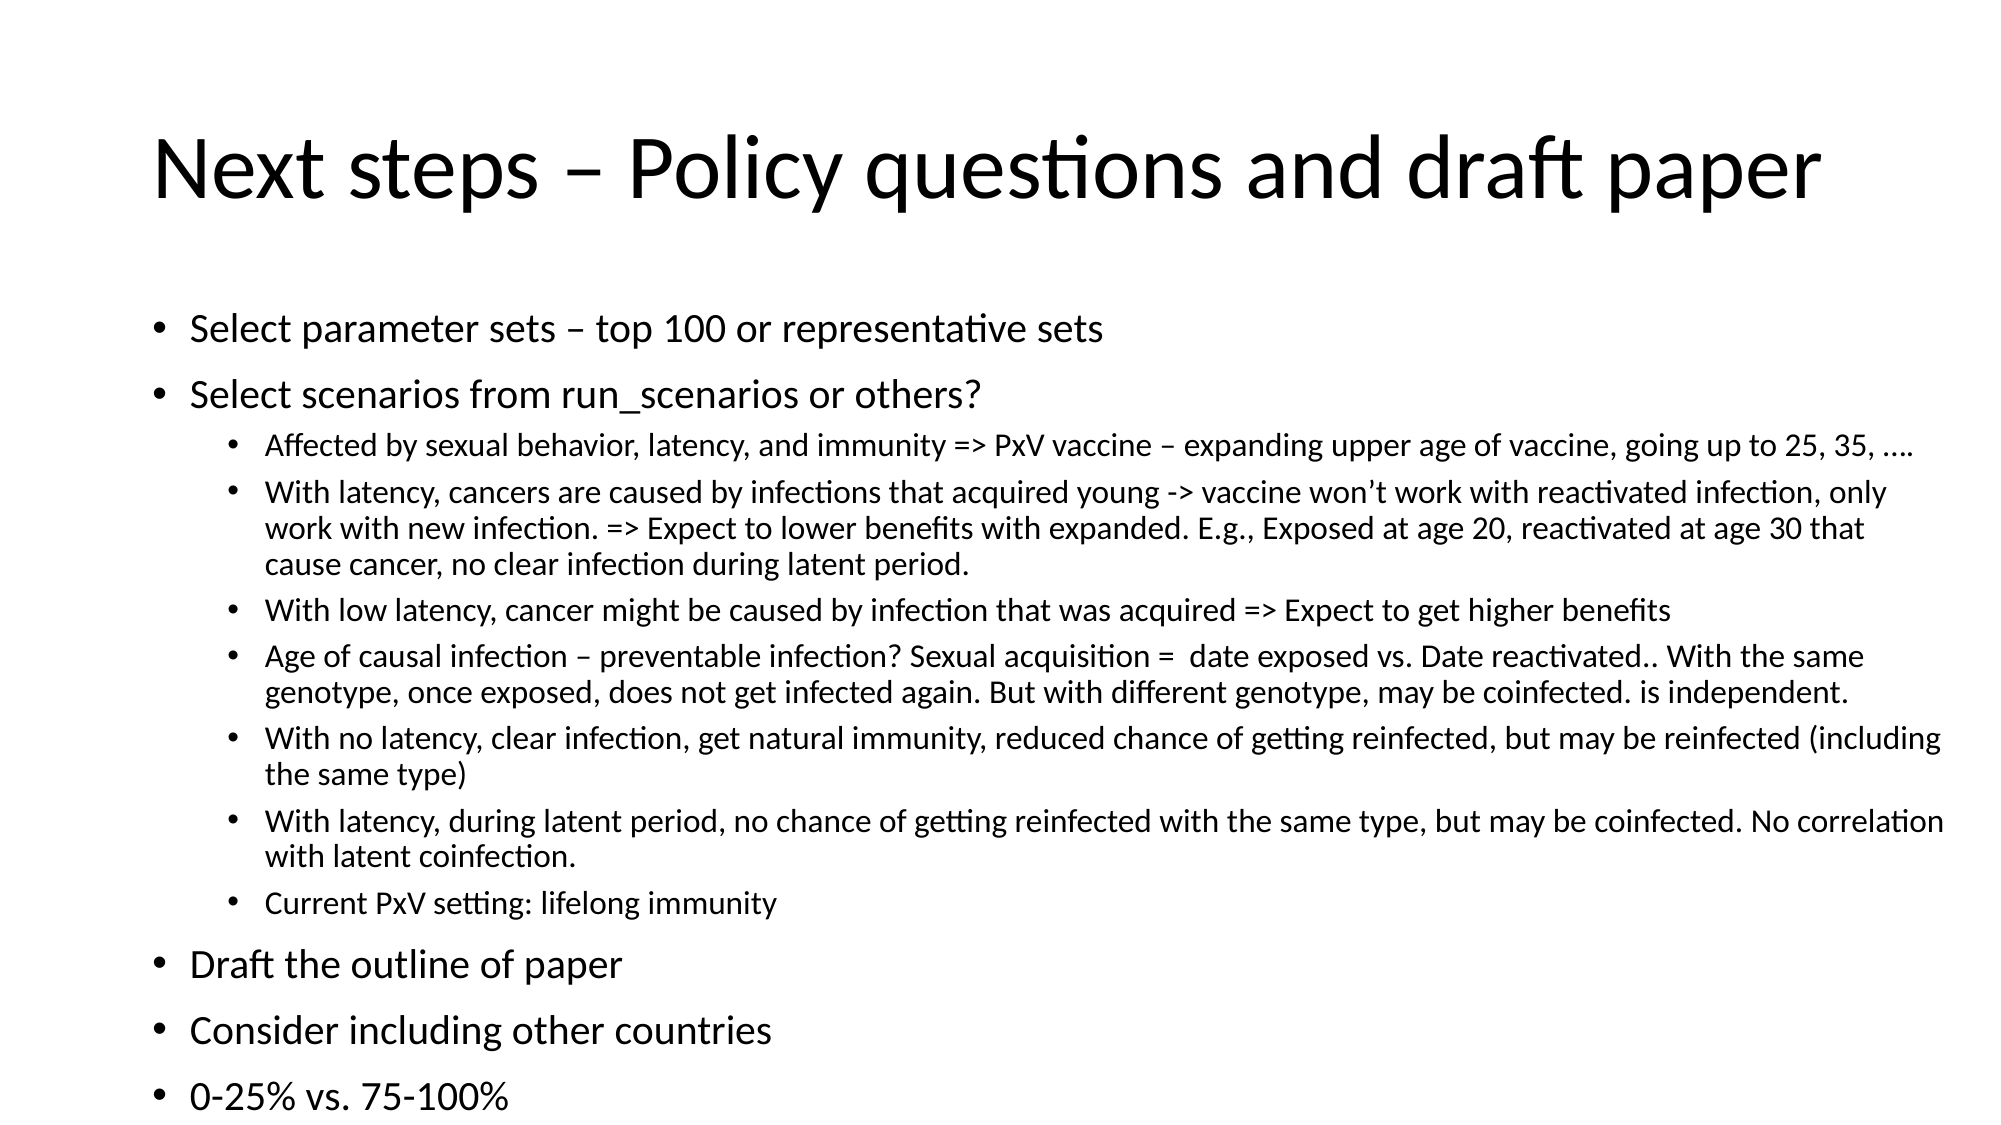

# Next steps – Policy questions and draft paper
Select parameter sets – top 100 or representative sets
Select scenarios from run_scenarios or others?
Affected by sexual behavior, latency, and immunity => PxV vaccine – expanding upper age of vaccine, going up to 25, 35, ….
With latency, cancers are caused by infections that acquired young -> vaccine won’t work with reactivated infection, only work with new infection. => Expect to lower benefits with expanded. E.g., Exposed at age 20, reactivated at age 30 that cause cancer, no clear infection during latent period.
With low latency, cancer might be caused by infection that was acquired => Expect to get higher benefits
Age of causal infection – preventable infection? Sexual acquisition =  date exposed vs. Date reactivated.. With the same genotype, once exposed, does not get infected again. But with different genotype, may be coinfected. is independent.
With no latency, clear infection, get natural immunity, reduced chance of getting reinfected, but may be reinfected (including the same type)
With latency, during latent period, no chance of getting reinfected with the same type, but may be coinfected. No correlation with latent coinfection.
Current PxV setting: lifelong immunity
Draft the outline of paper
Consider including other countries
0-25% vs. 75-100%
29